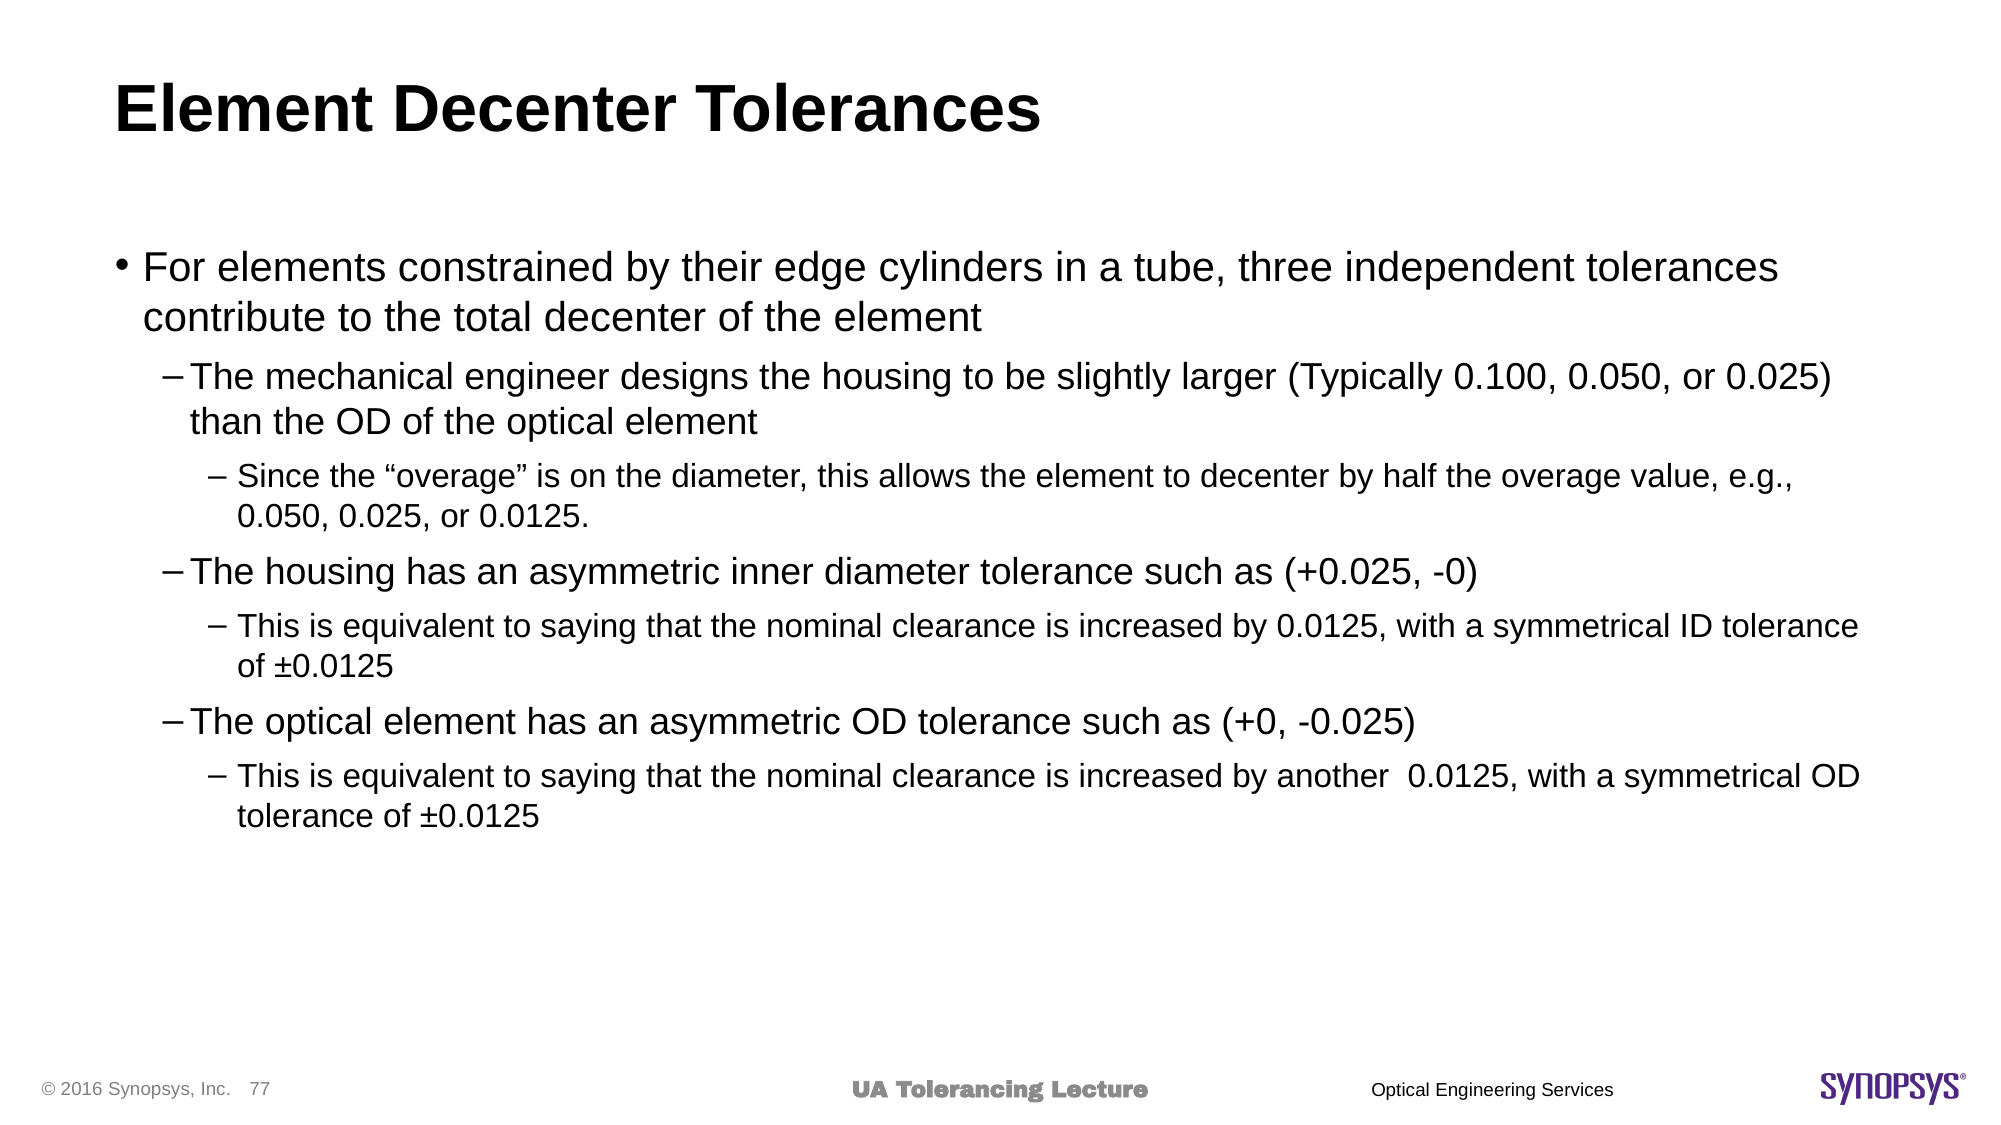

# Element Decenter Tolerances
For elements constrained by their edge cylinders in a tube, three independent tolerances contribute to the total decenter of the element
The mechanical engineer designs the housing to be slightly larger (Typically 0.100, 0.050, or 0.025) than the OD of the optical element
Since the “overage” is on the diameter, this allows the element to decenter by half the overage value, e.g., 0.050, 0.025, or 0.0125.
The housing has an asymmetric inner diameter tolerance such as (+0.025, -0)
This is equivalent to saying that the nominal clearance is increased by 0.0125, with a symmetrical ID tolerance of ±0.0125
The optical element has an asymmetric OD tolerance such as (+0, -0.025)
This is equivalent to saying that the nominal clearance is increased by another  0.0125, with a symmetrical OD tolerance of ±0.0125

UA Tolerancing Lecture